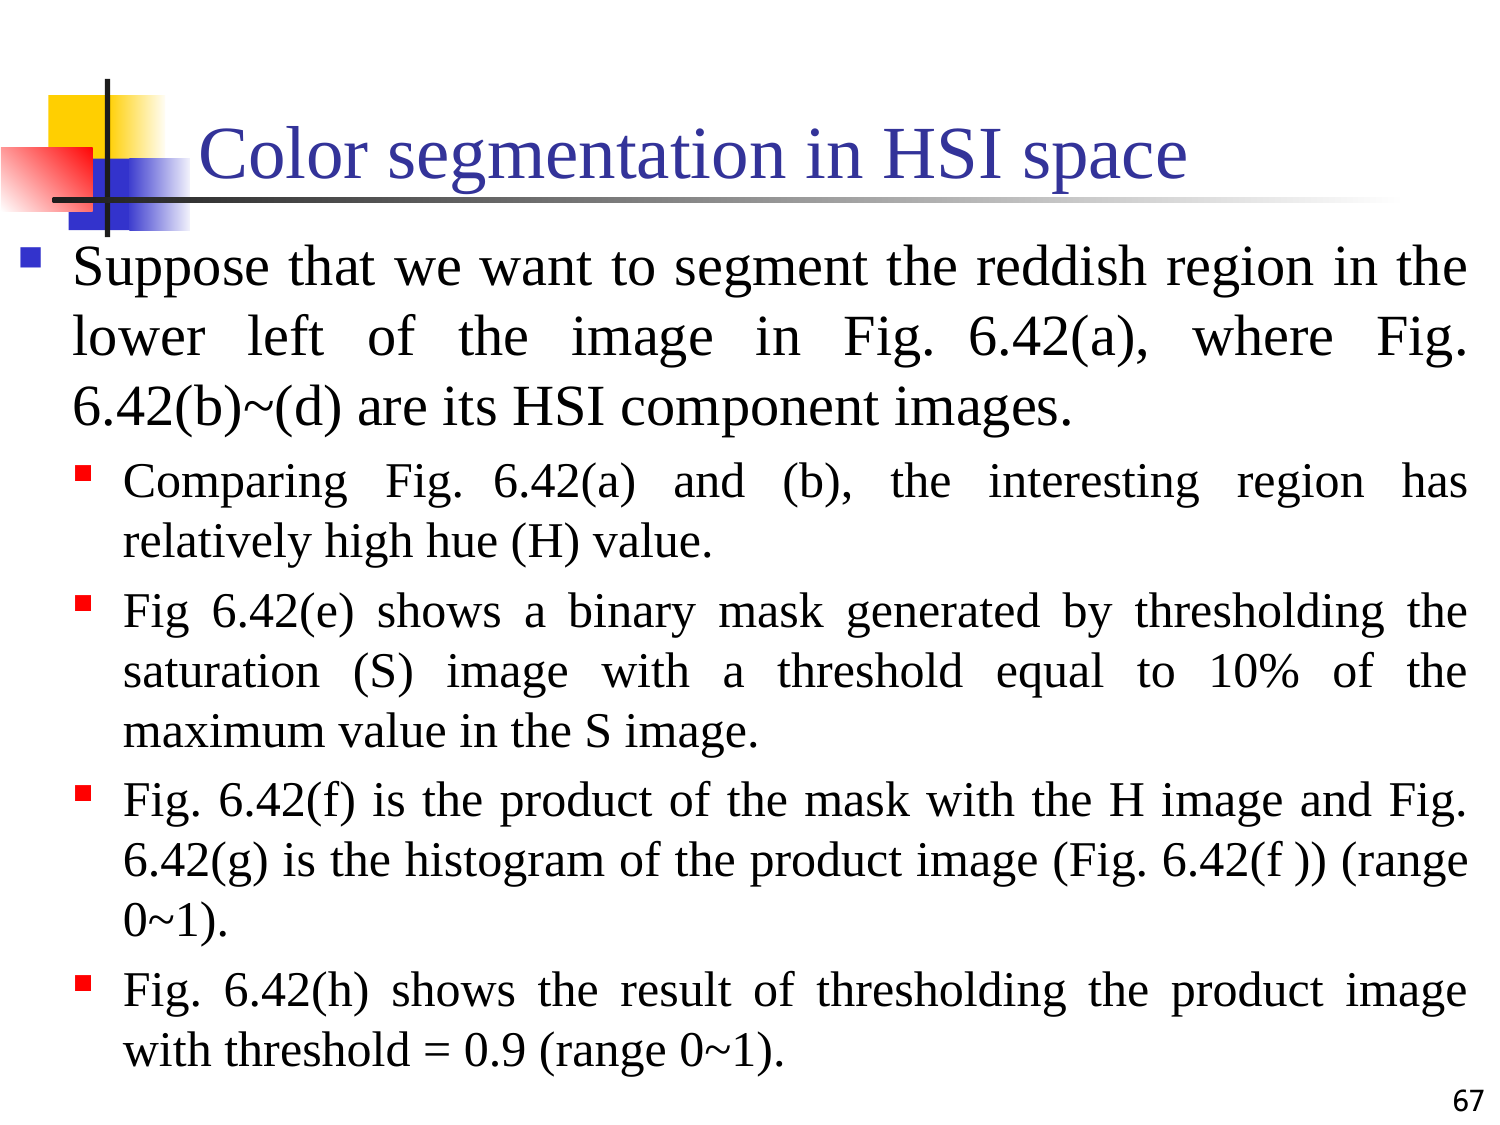

# Color segmentation in HSI space
Suppose that we want to segment the reddish region in the lower left of the image in Fig. 6.42(a), where Fig. 6.42(b)~(d) are its HSI component images.
Comparing Fig. 6.42(a) and (b), the interesting region has relatively high hue (H) value.
Fig 6.42(e) shows a binary mask generated by thresholding the saturation (S) image with a threshold equal to 10% of the maximum value in the S image.
Fig. 6.42(f) is the product of the mask with the H image and Fig. 6.42(g) is the histogram of the product image (Fig. 6.42(f )) (range 0~1).
Fig. 6.42(h) shows the result of thresholding the product image with threshold = 0.9 (range 0~1).
67